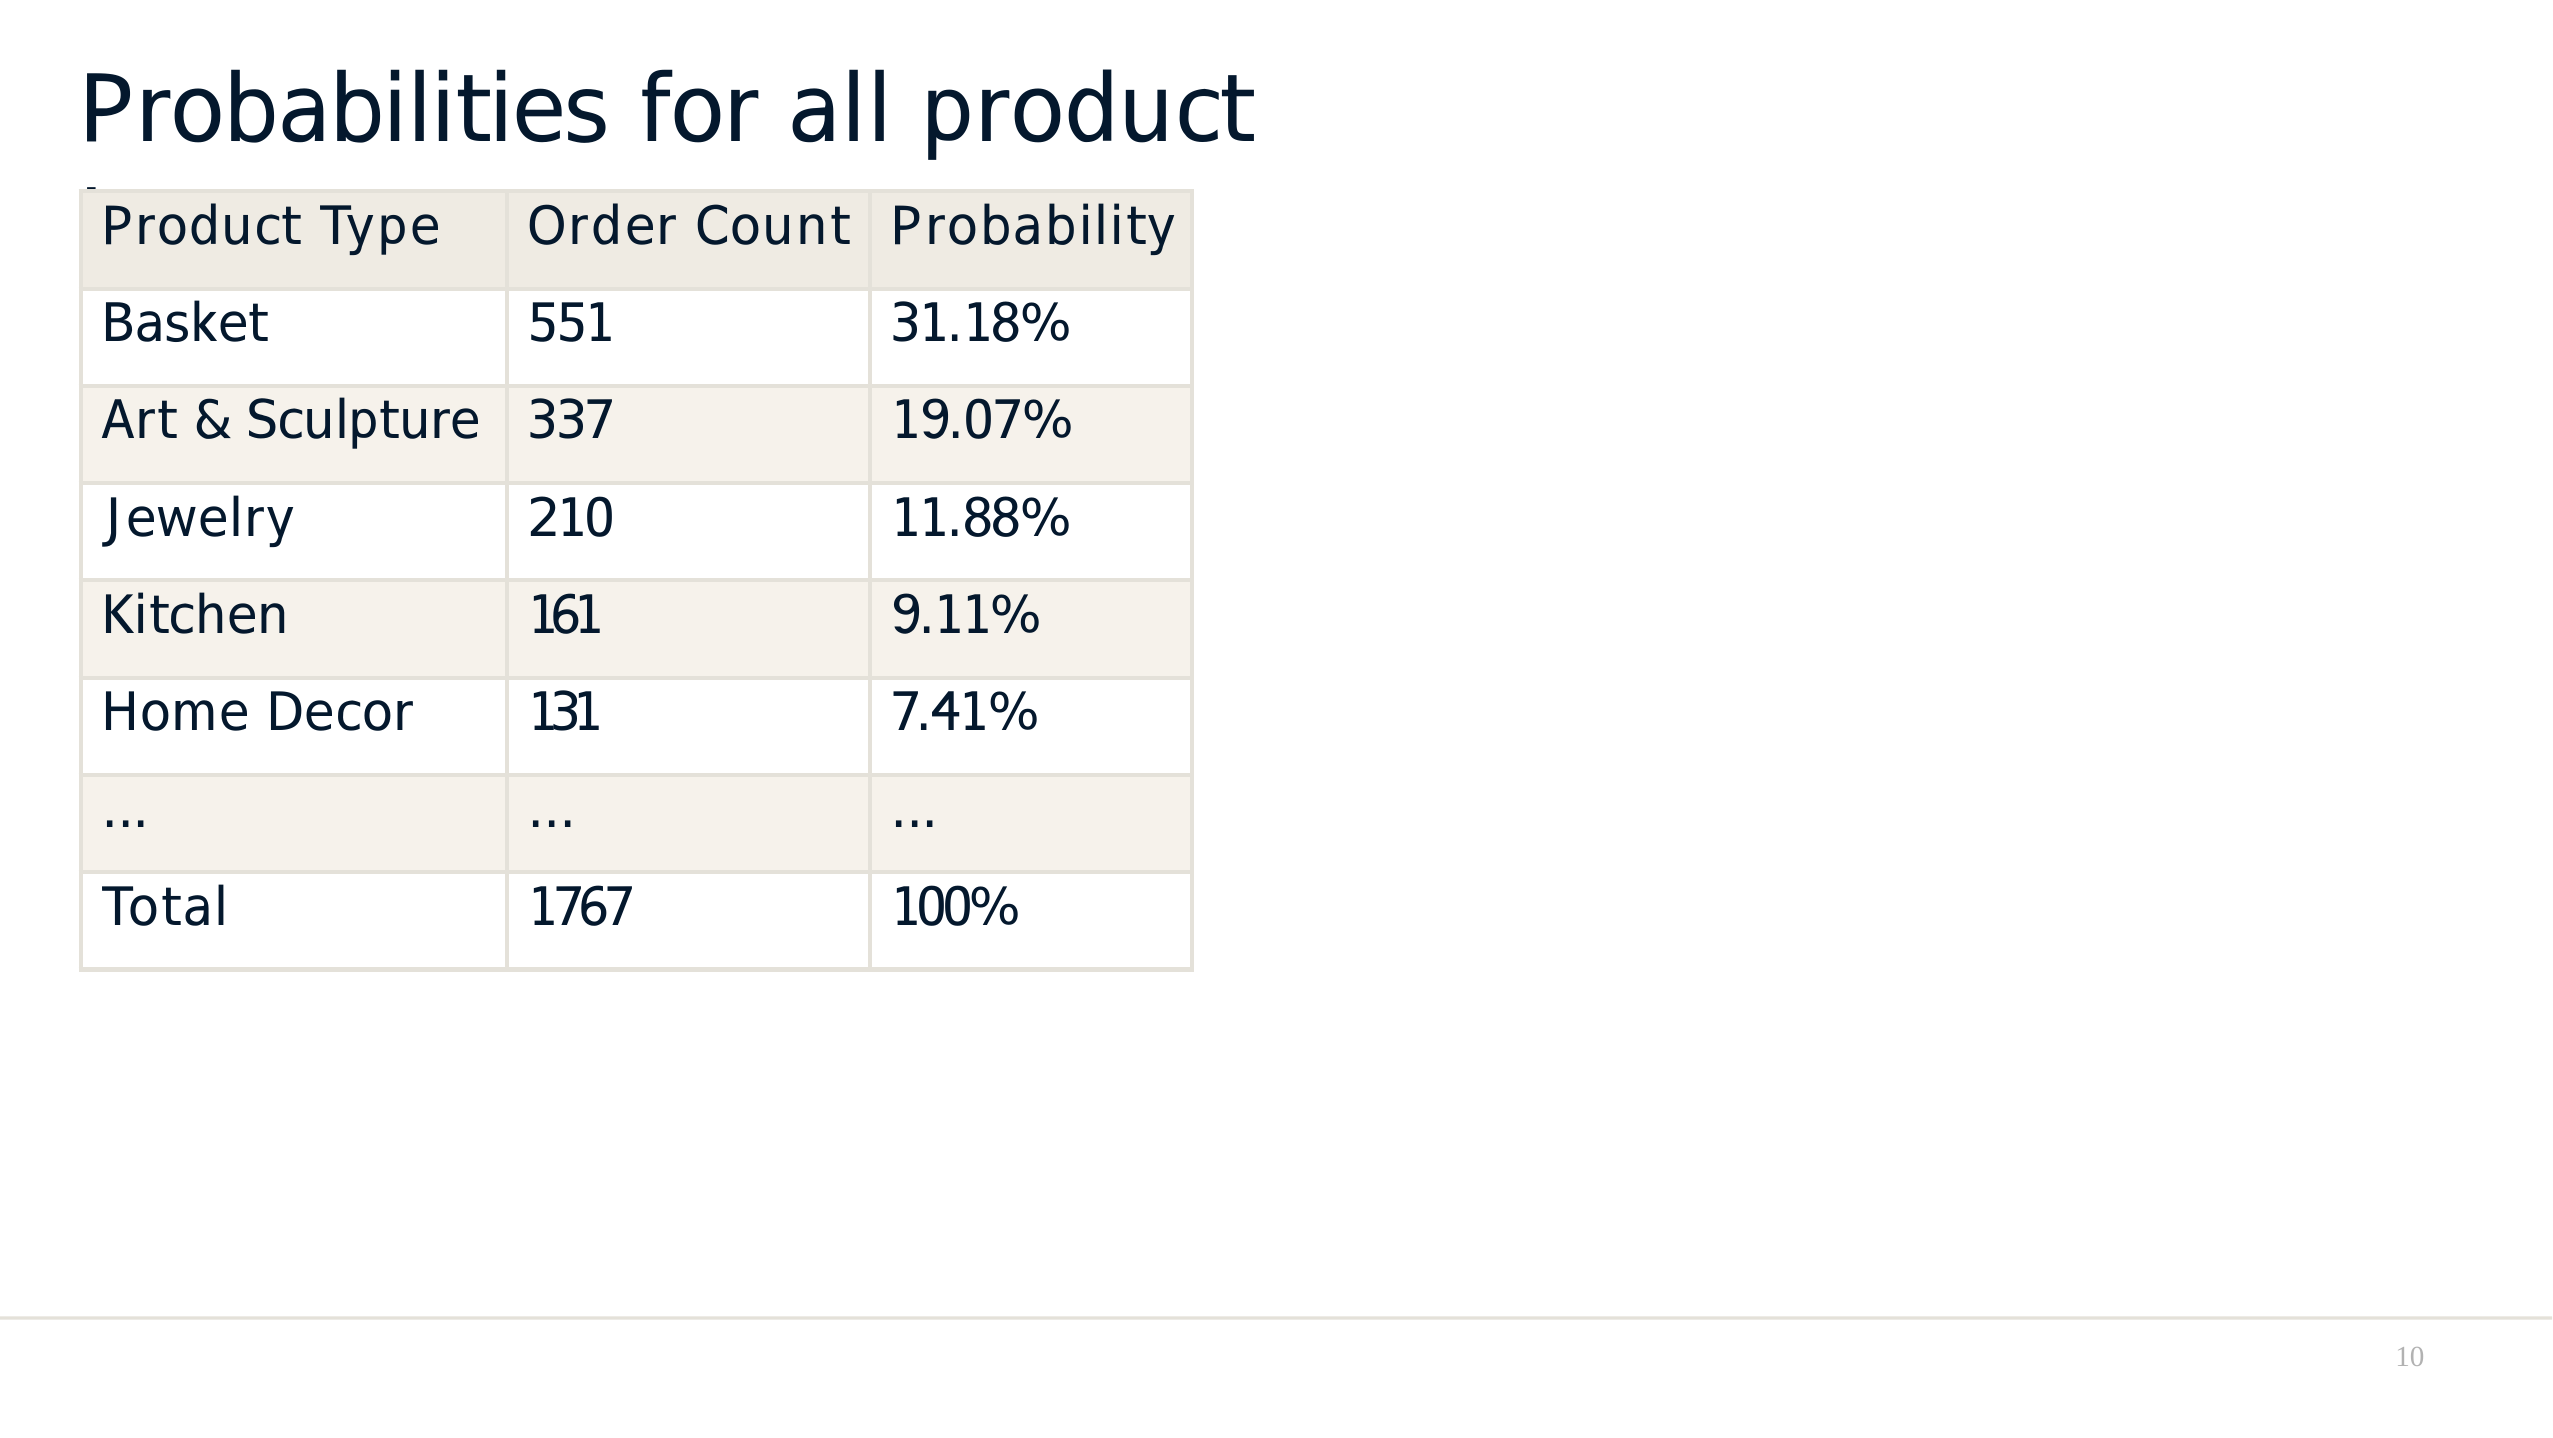

# Probabilities for all product types
| Product Type | Order Count | Probability |
| --- | --- | --- |
| Basket | 551 | 31.18% |
| Art & Sculpture | 337 | 19.07% |
| Jewelry | 210 | 11.88% |
| Kitchen | 161 | 9.11% |
| Home Decor | 131 | 7.41% |
| ... | ... | ... |
| Total | 1767 | 100% |
10